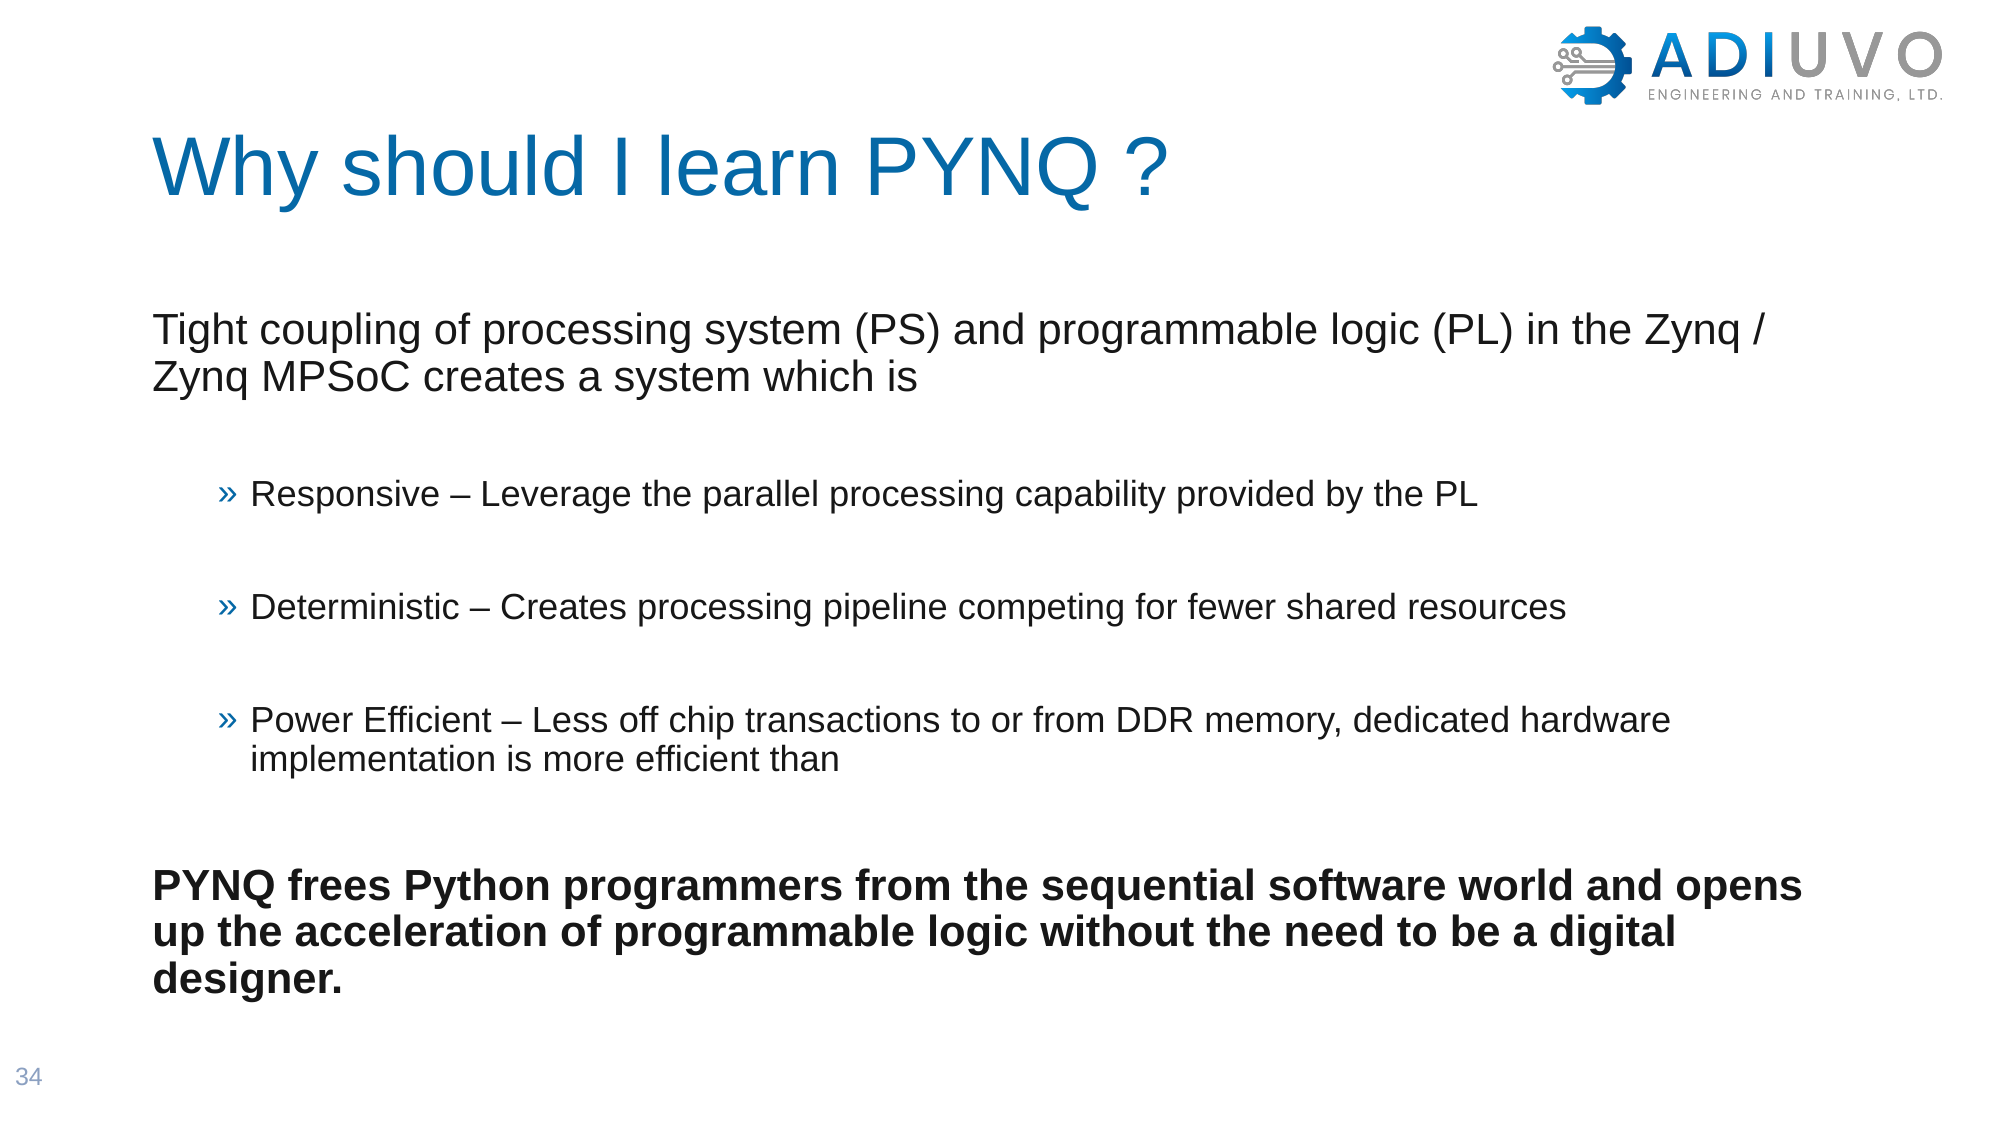

# Why should I learn PYNQ ?
Tight coupling of processing system (PS) and programmable logic (PL) in the Zynq / Zynq MPSoC creates a system which is

Responsive – Leverage the parallel processing capability provided by the PL

Deterministic – Creates processing pipeline competing for fewer shared resources

Power Efficient – Less off chip transactions to or from DDR memory, dedicated hardware implementation is more efficient than

PYNQ frees Python programmers from the sequential software world and opens up the acceleration of programmable logic without the need to be a digital designer.

34